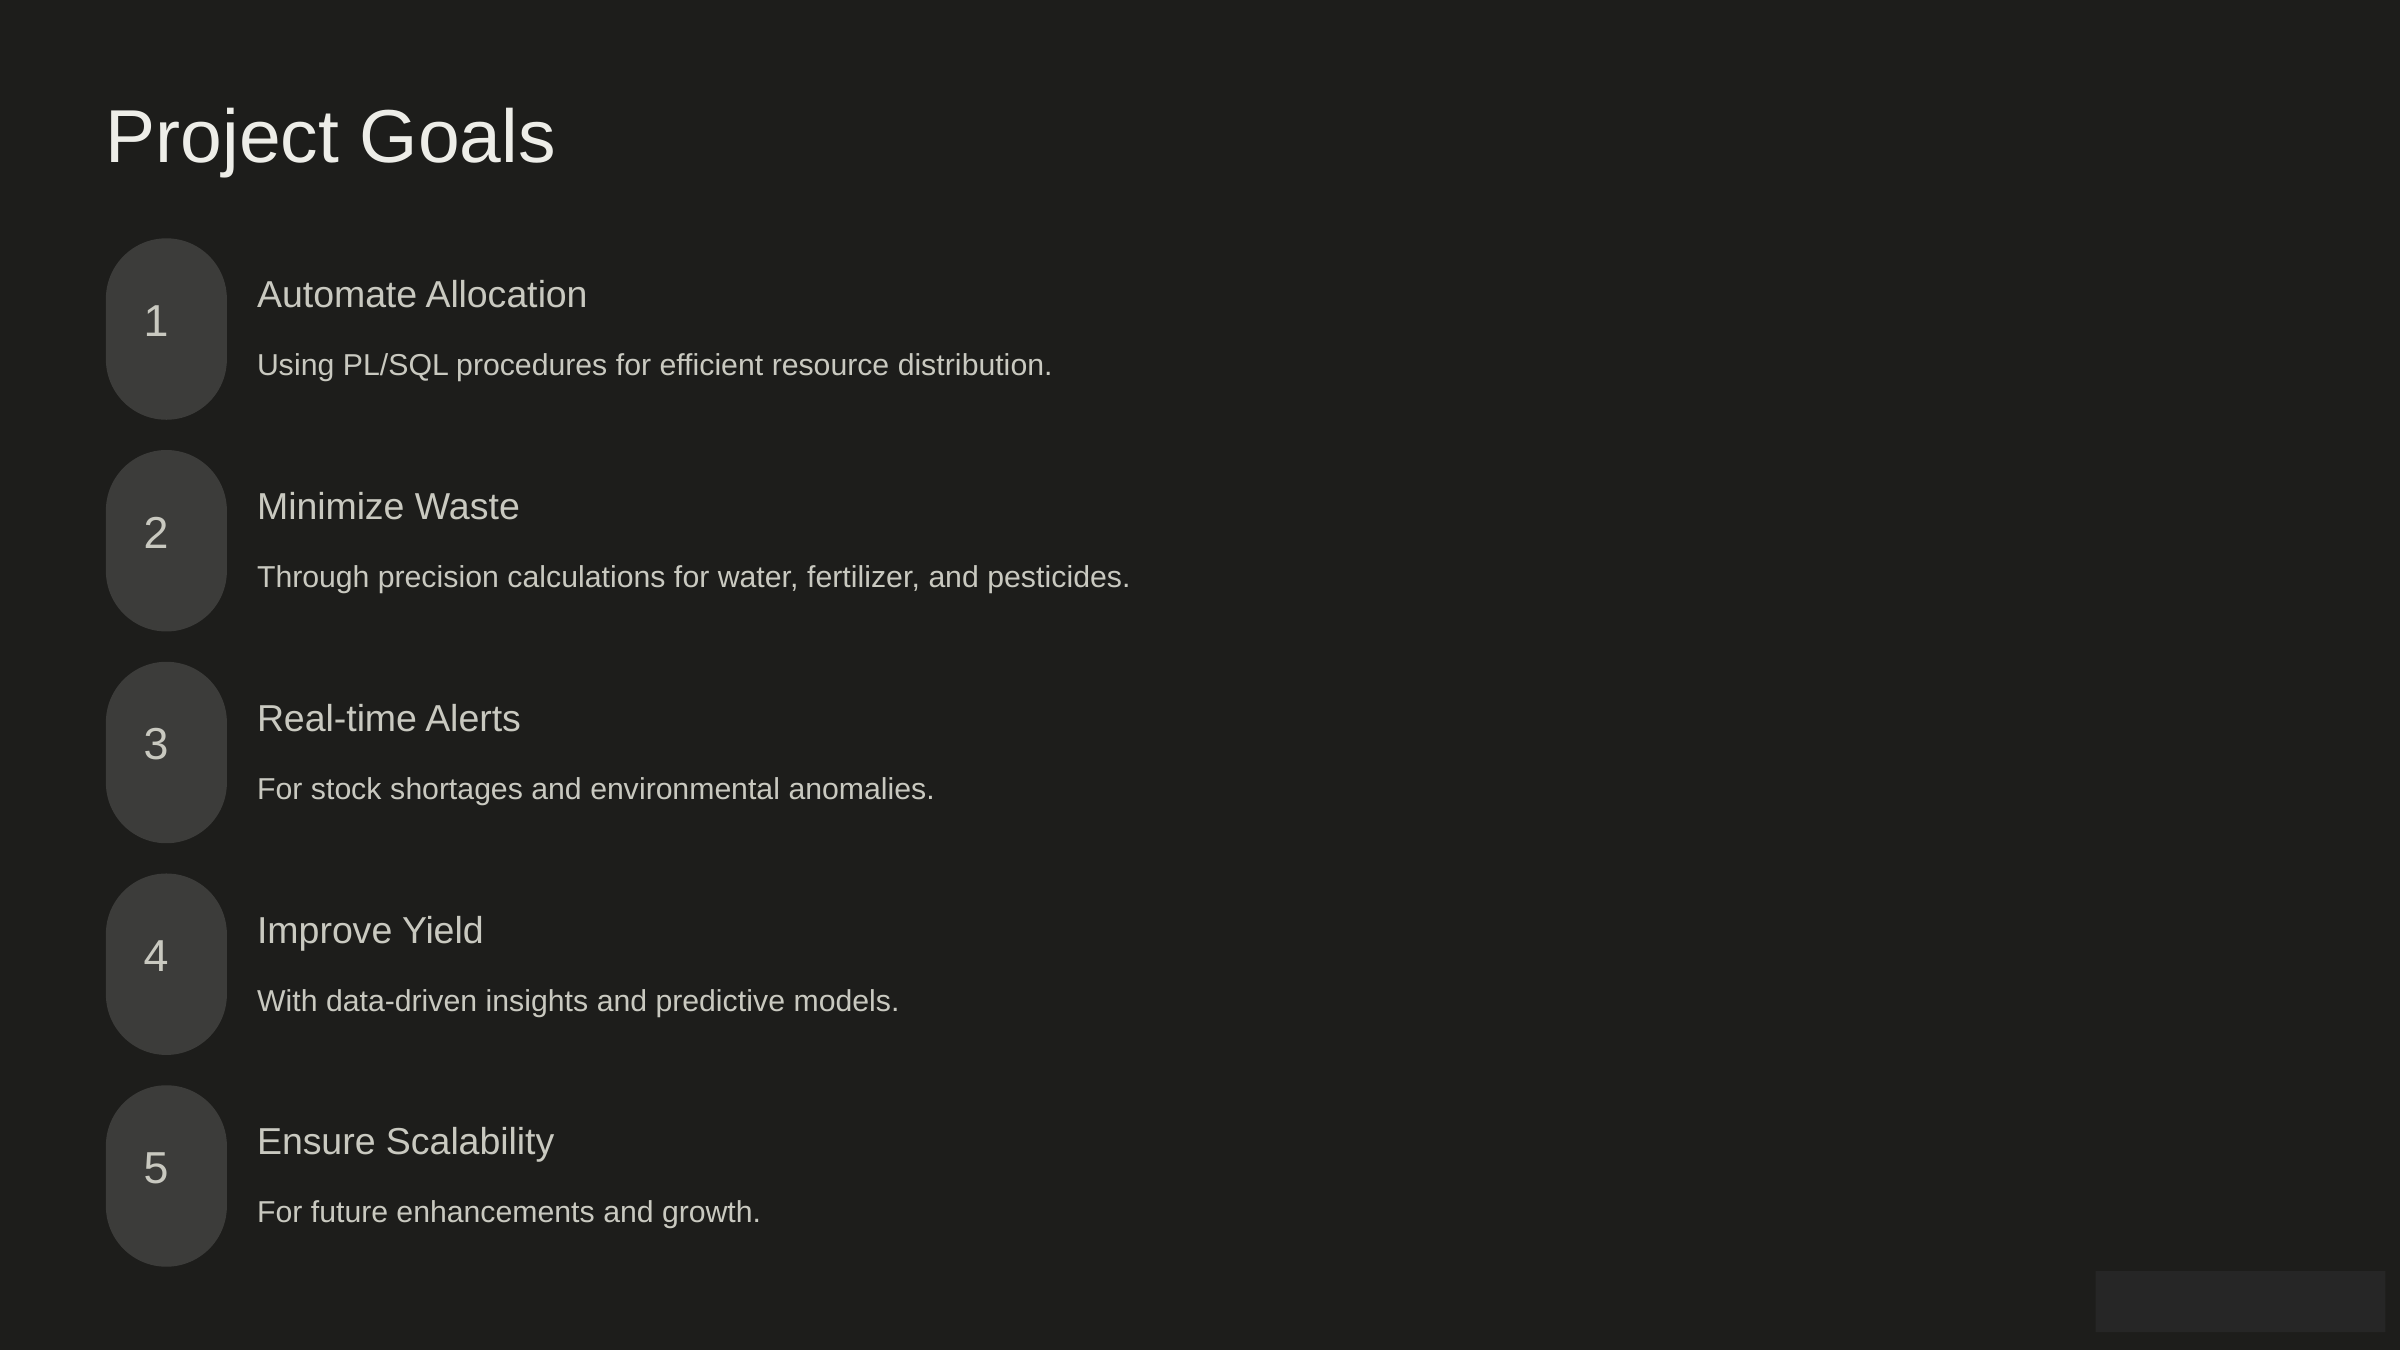

Project Goals

Automate Allocation
1
Using PL/SQL procedures for efficient resource distribution.

Minimize Waste
2
Through precision calculations for water, fertilizer, and pesticides.

Real-time Alerts
3
For stock shortages and environmental anomalies.

Improve Yield
4
With data-driven insights and predictive models.

Ensure Scalability
5
For future enhancements and growth.